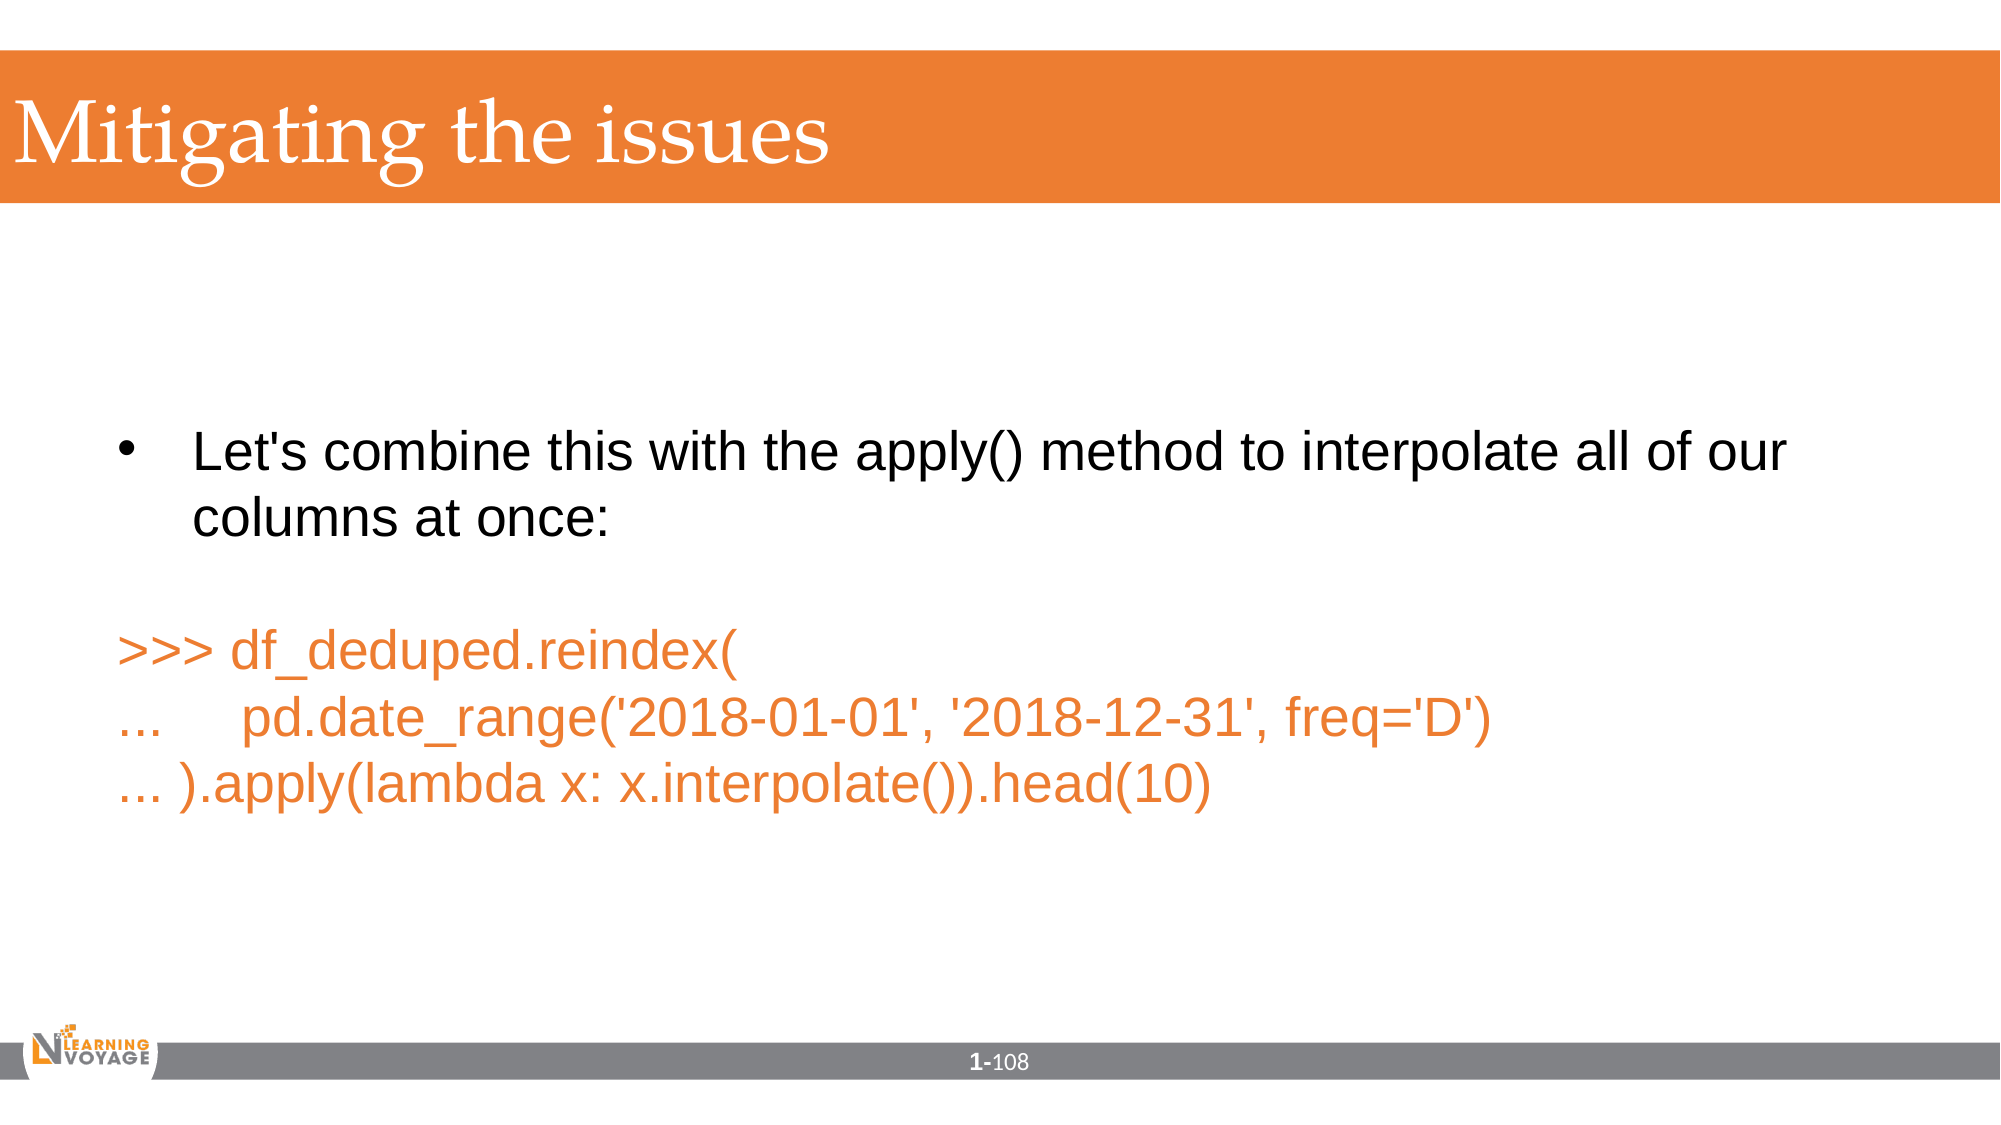

Mitigating the issues
Let's combine this with the apply() method to interpolate all of our columns at once:

>>> df_deduped.reindex(
...     pd.date_range('2018-01-01', '2018-12-31', freq='D')
... ).apply(lambda x: x.interpolate()).head(10)
1-108